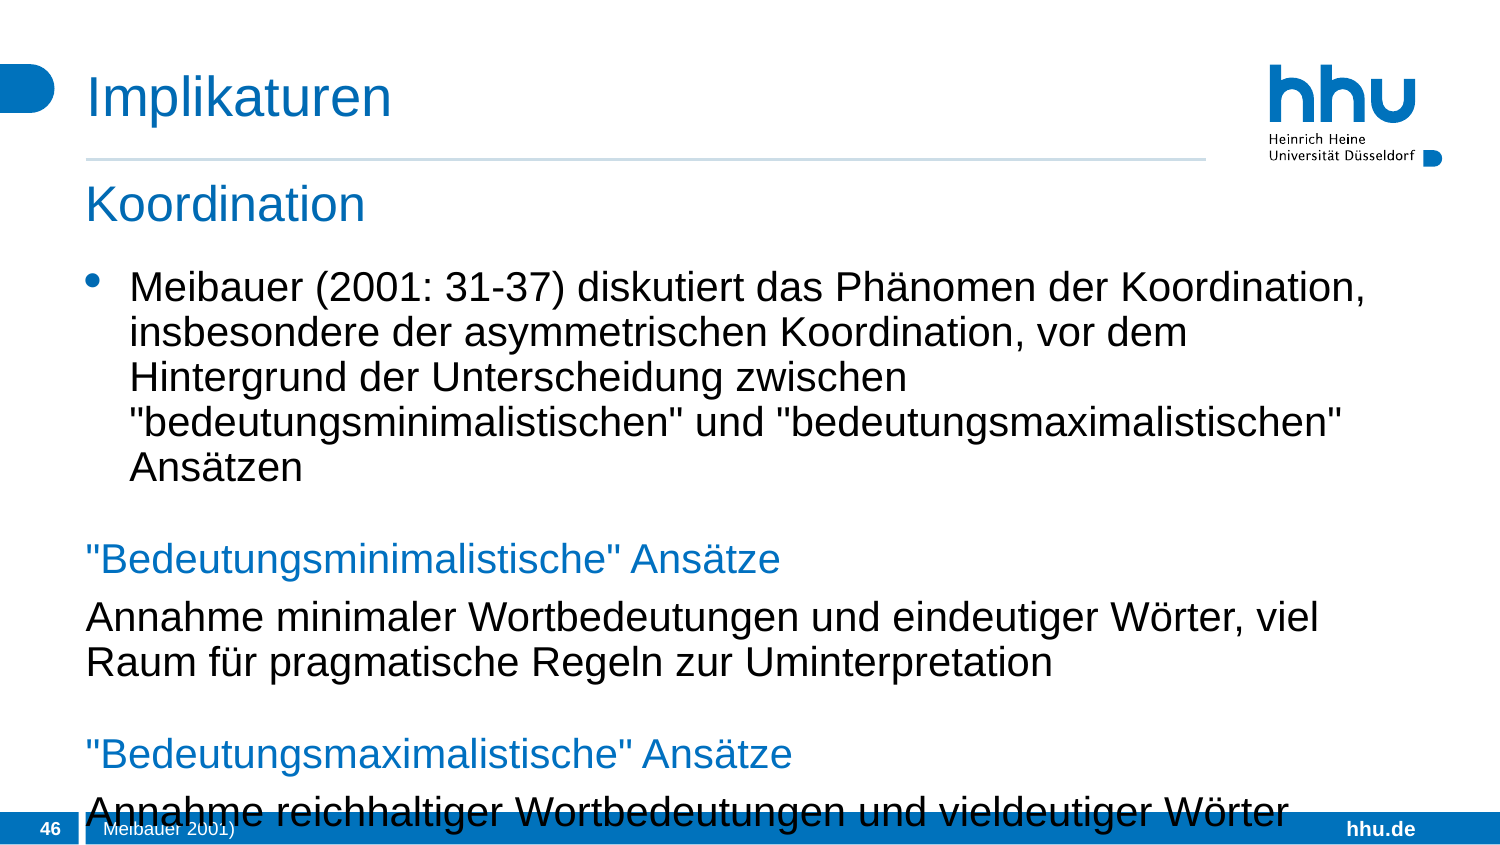

# Implikaturen
Koordination
Meibauer (2001: 31-37) diskutiert das Phänomen der Koordination, insbesondere der asymmetrischen Koordination, vor dem Hintergrund der Unterscheidung zwischen "bedeutungsminimalistischen" und "bedeutungsmaximalistischen" Ansätzen

"Bedeutungsminimalistische" Ansätze
Annahme minimaler Wortbedeutungen und eindeutiger Wörter, viel Raum für pragmatische Regeln zur Uminterpretation

"Bedeutungsmaximalistische" Ansätze
Annahme reichhaltiger Wortbedeutungen und vieldeutiger Wörter
46
Meibauer 2001)